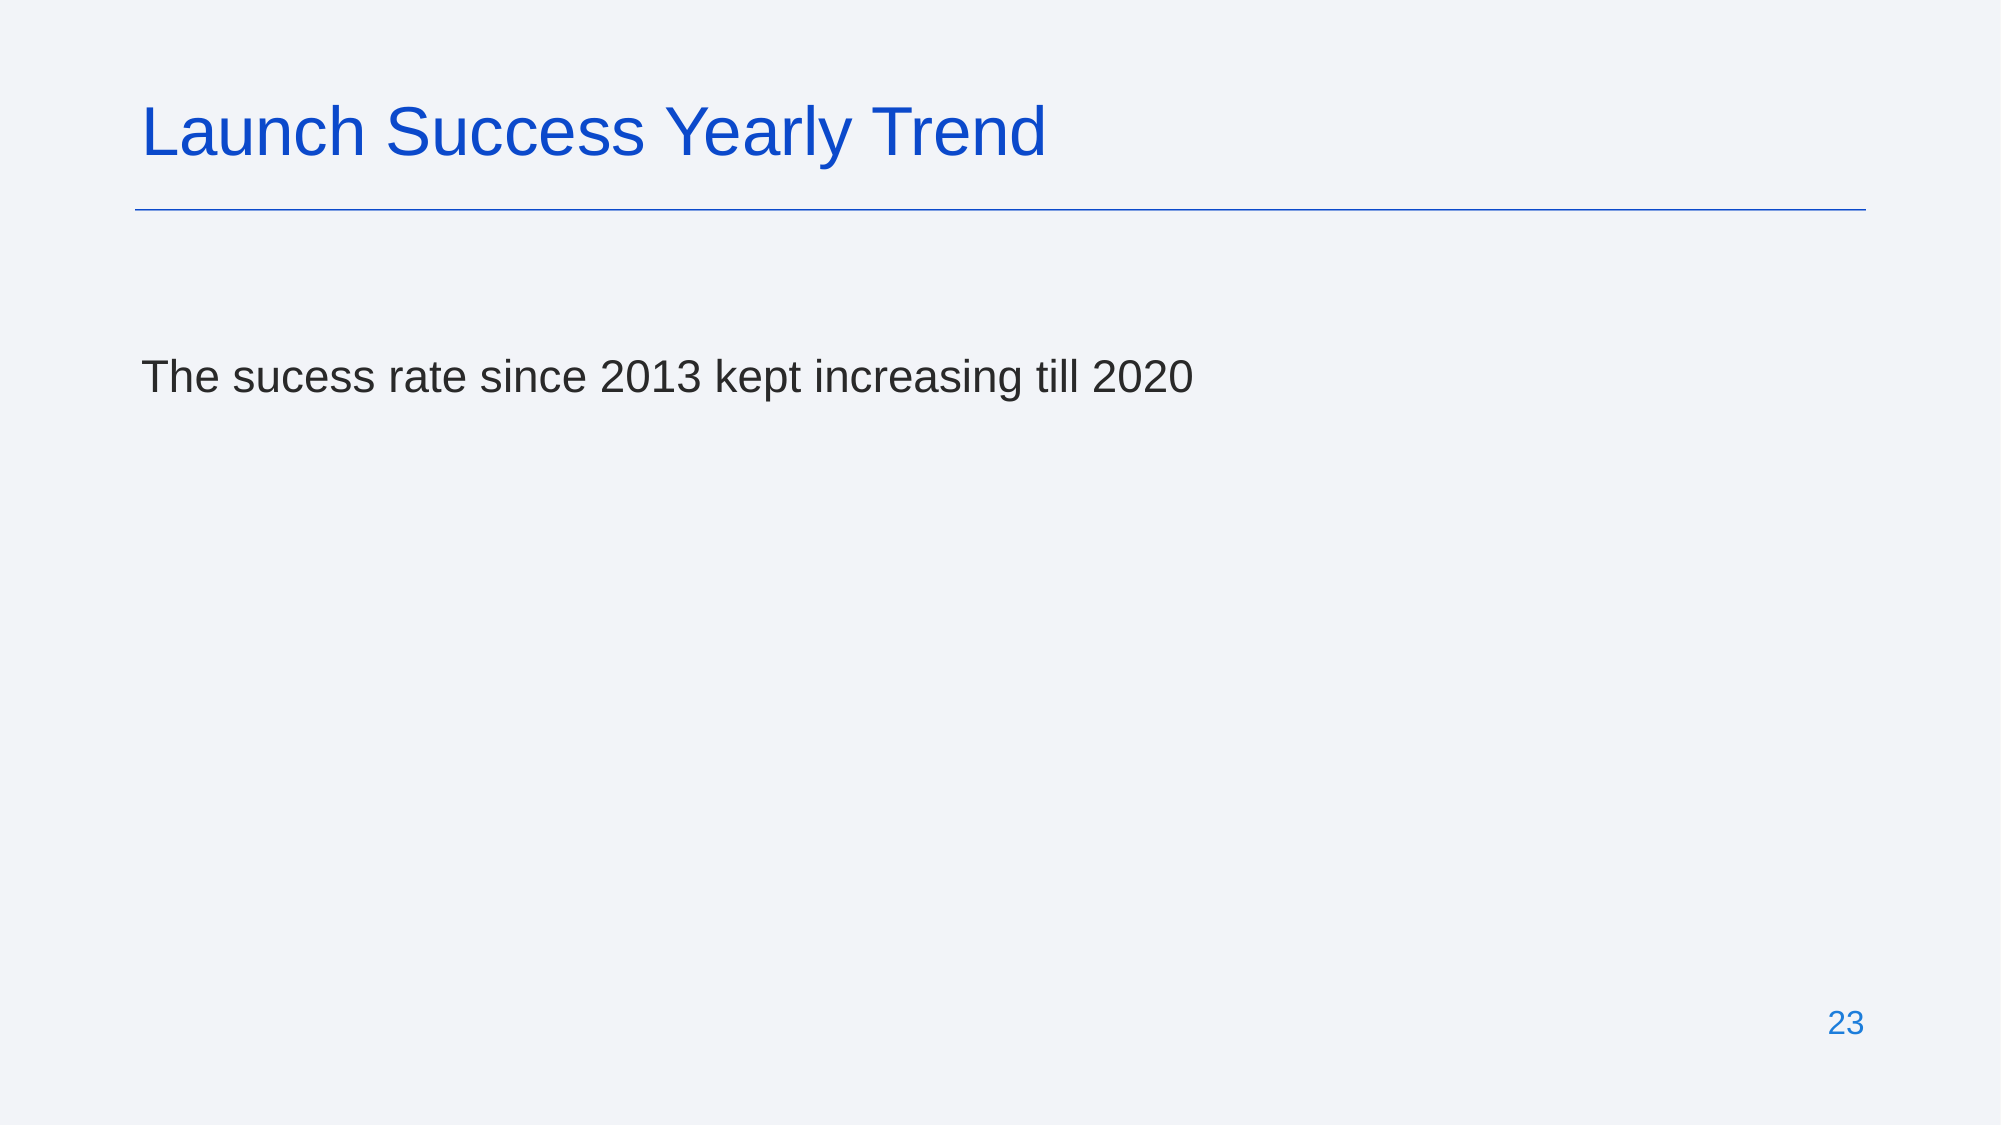

Launch Success Yearly Trend
The sucess rate since 2013 kept increasing till 2020
23